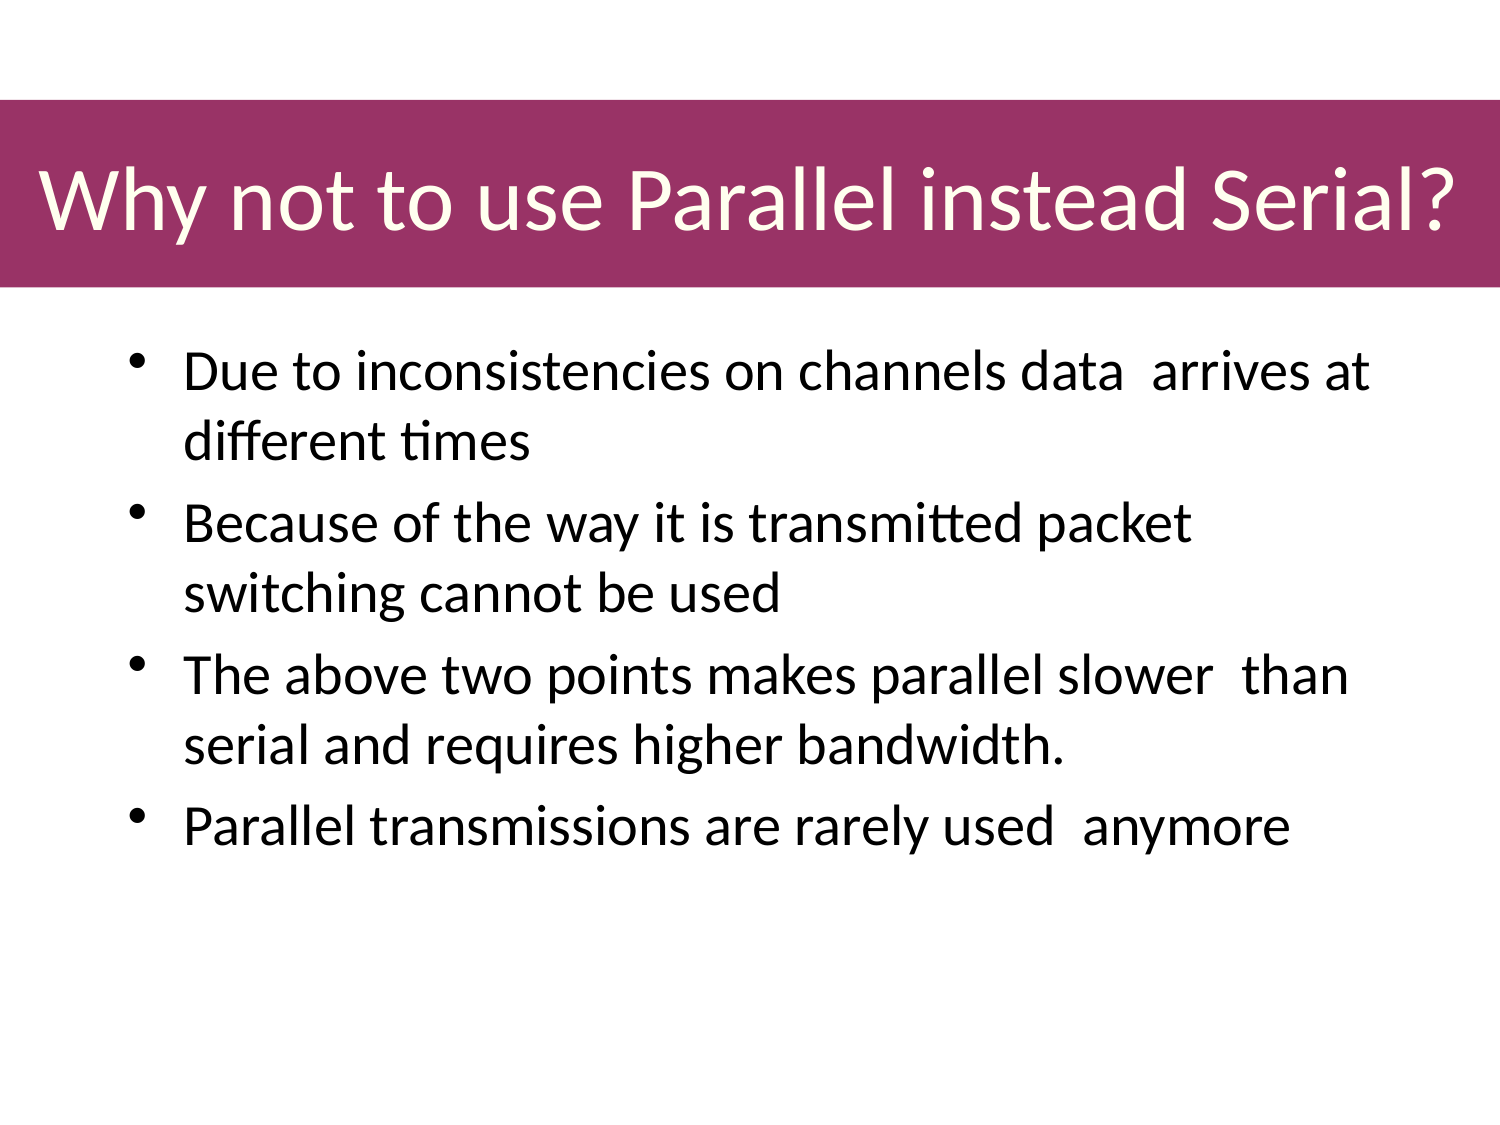

# Why not to use Parallel instead Serial?
Due to inconsistencies on channels data  arrives at different times
Because of the way it is transmitted packet  switching cannot be used
The above two points makes parallel slower  than serial and requires higher bandwidth.
Parallel transmissions are rarely used  anymore